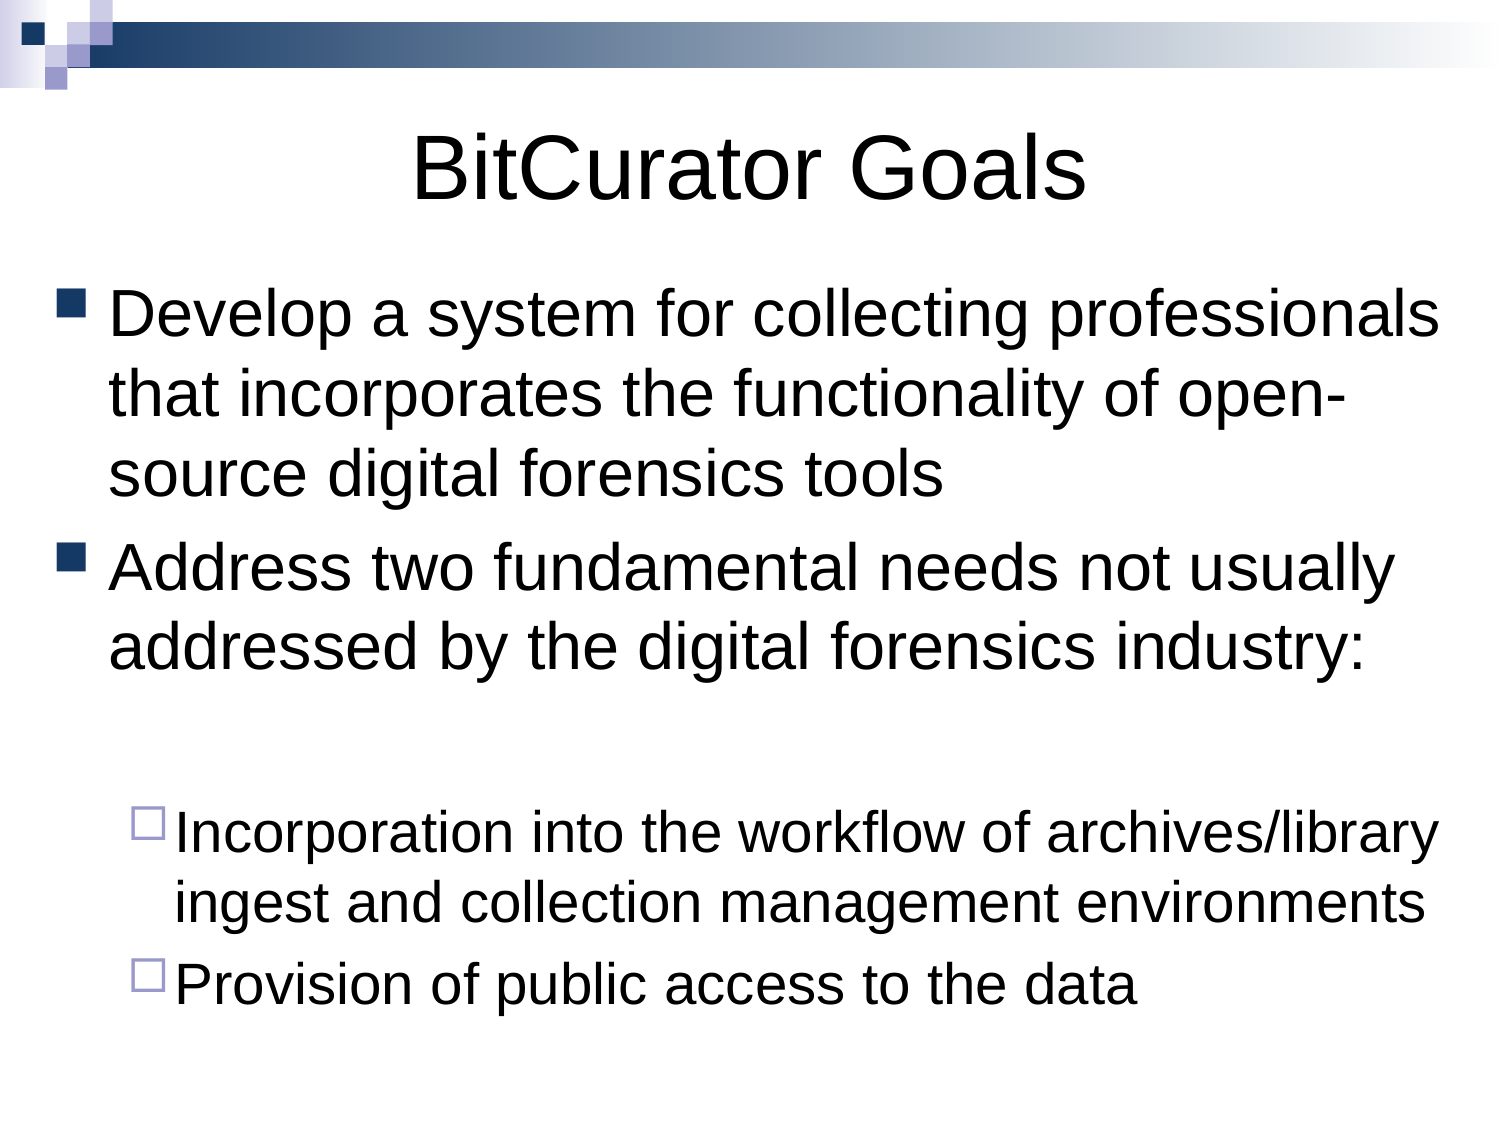

# BitCurator Goals
Develop a system for collecting professionals that incorporates the functionality of open-source digital forensics tools
Address two fundamental needs not usually addressed by the digital forensics industry:

Incorporation into the workflow of archives/library ingest and collection management environments
Provision of public access to the data